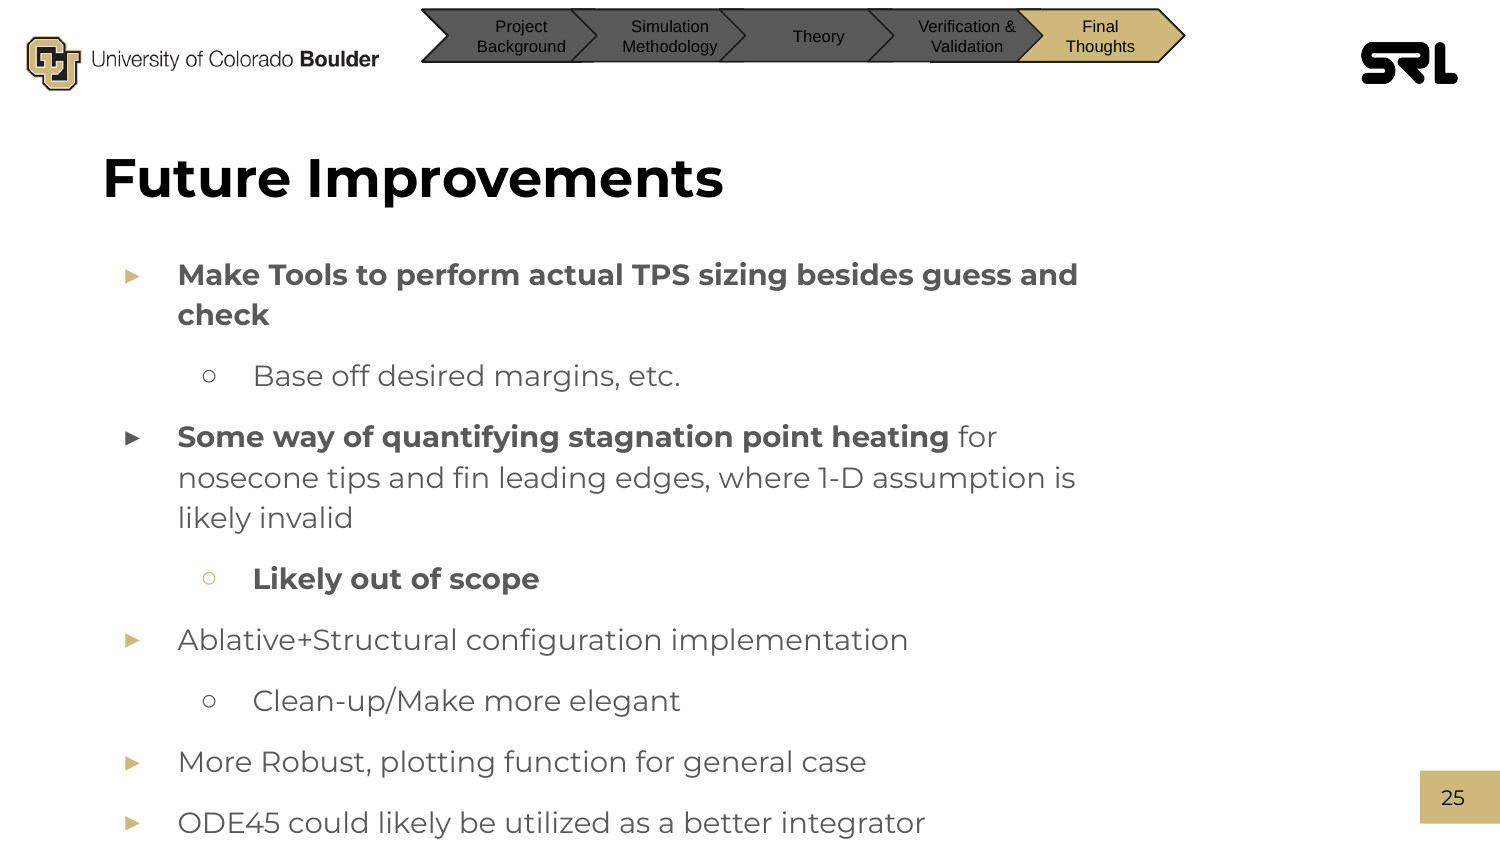

Project Background
Project Background
Project Background
Project Background
Project Background
Project Background
Project Background
Project Background
Simulation Methodology
Simulation Methodology
Simulation Methodology
Simulation Methodology
Simulation Methodology
Simulation Methodology
Simulation Methodology
Simulation Methodology
Theory
Theory
Theory
Theory
Theory
Theory
Theory
Theory
Verification & Validation
Verification & Validation
Verification & Validation
Verification & Validation
Verification & Validation
Verification & Validation
Verification & Validation
Verification & Validation
Final Thoughts
Final Thoughts
Final Thoughts
Final Thoughts
Final Thoughts
Final Thoughts
Final Thoughts
Final Thoughts

# Future Improvements
Make Tools to perform actual TPS sizing besides guess and check
Base off desired margins, etc.
Some way of quantifying stagnation point heating for nosecone tips and fin leading edges, where 1-D assumption is likely invalid
Likely out of scope
Ablative+Structural configuration implementation
Clean-up/Make more elegant
More Robust, plotting function for general case
ODE45 could likely be utilized as a better integrator

25